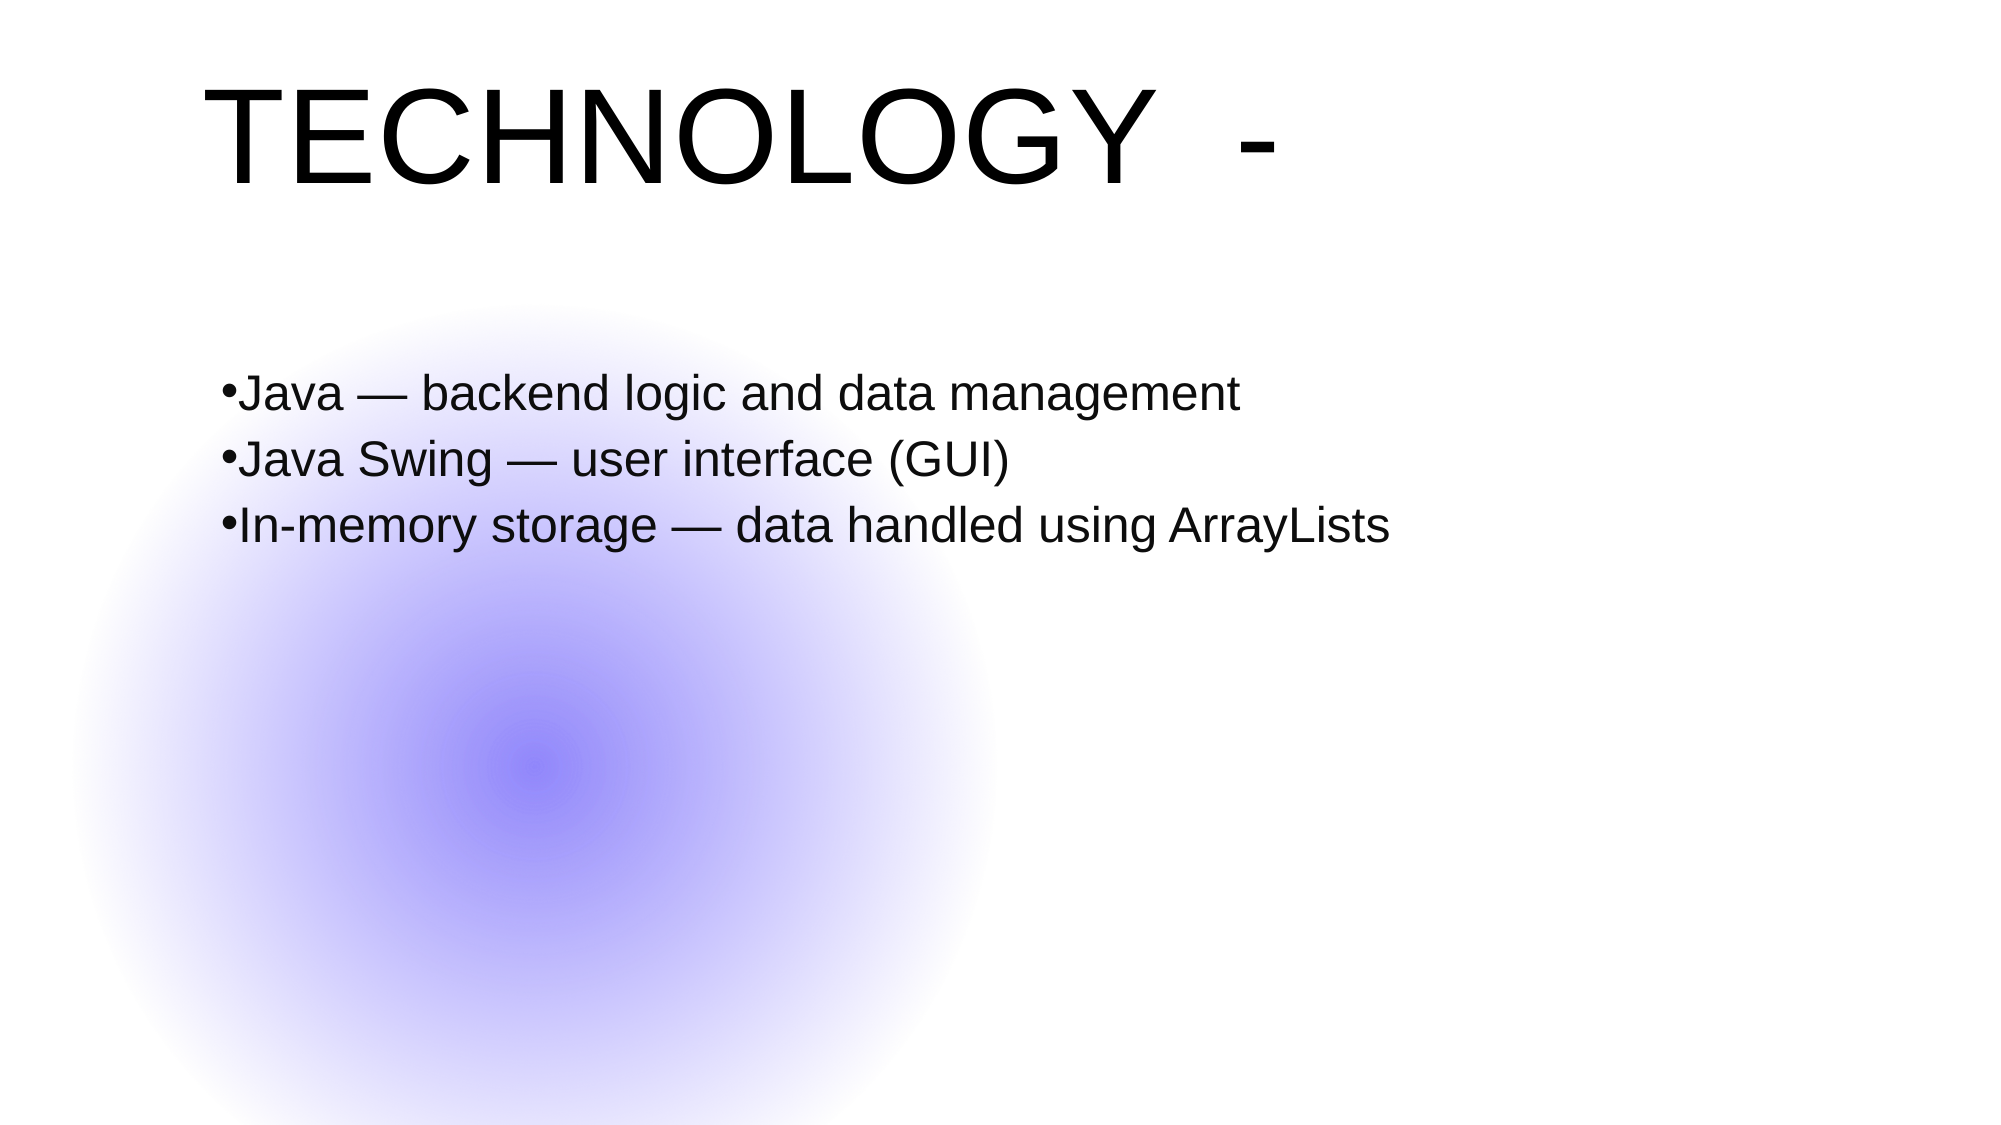

# Technology  -
Java — backend logic and data management
Java Swing — user interface (GUI)
In-memory storage — data handled using ArrayLists